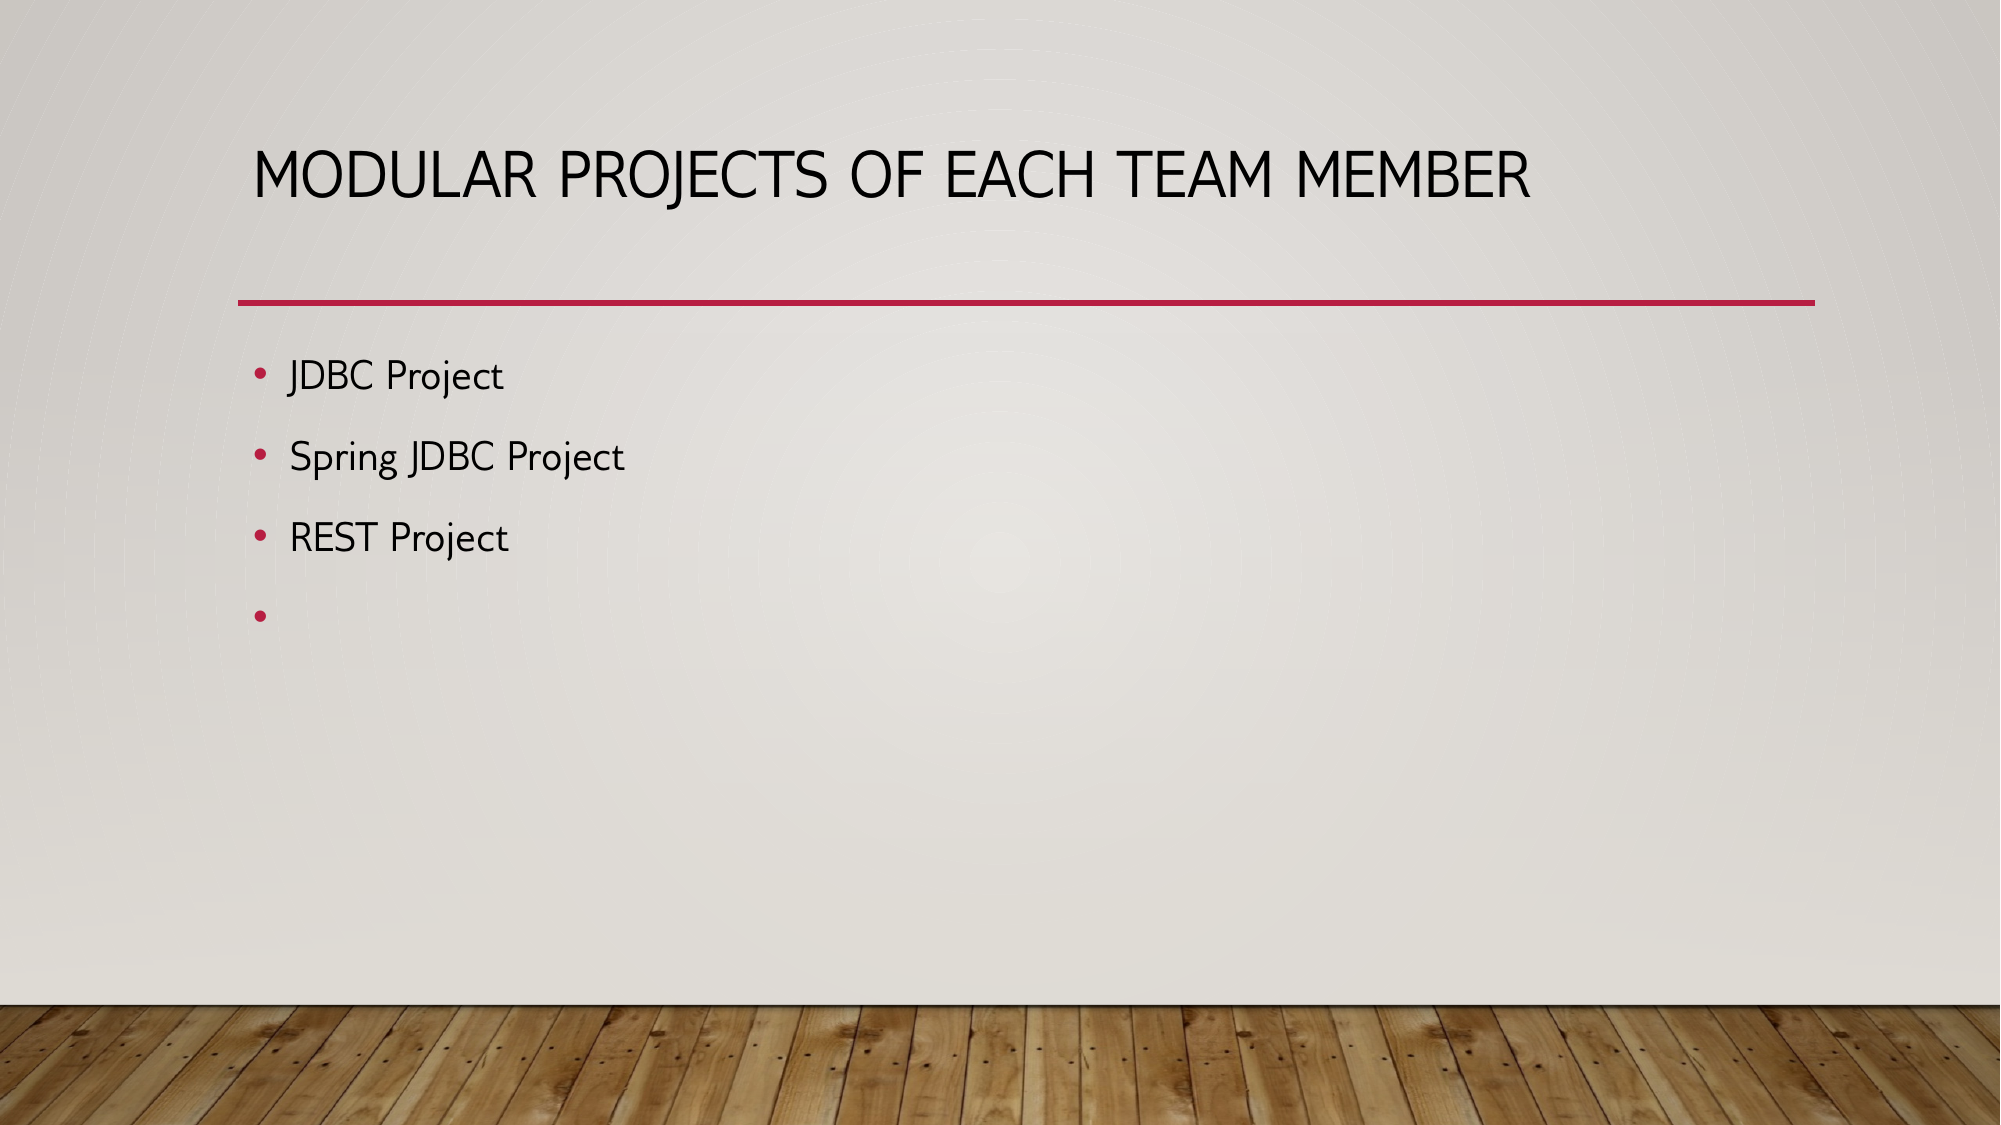

# Modular Projects of Each Team Member
JDBC Project
Spring JDBC Project
REST Project